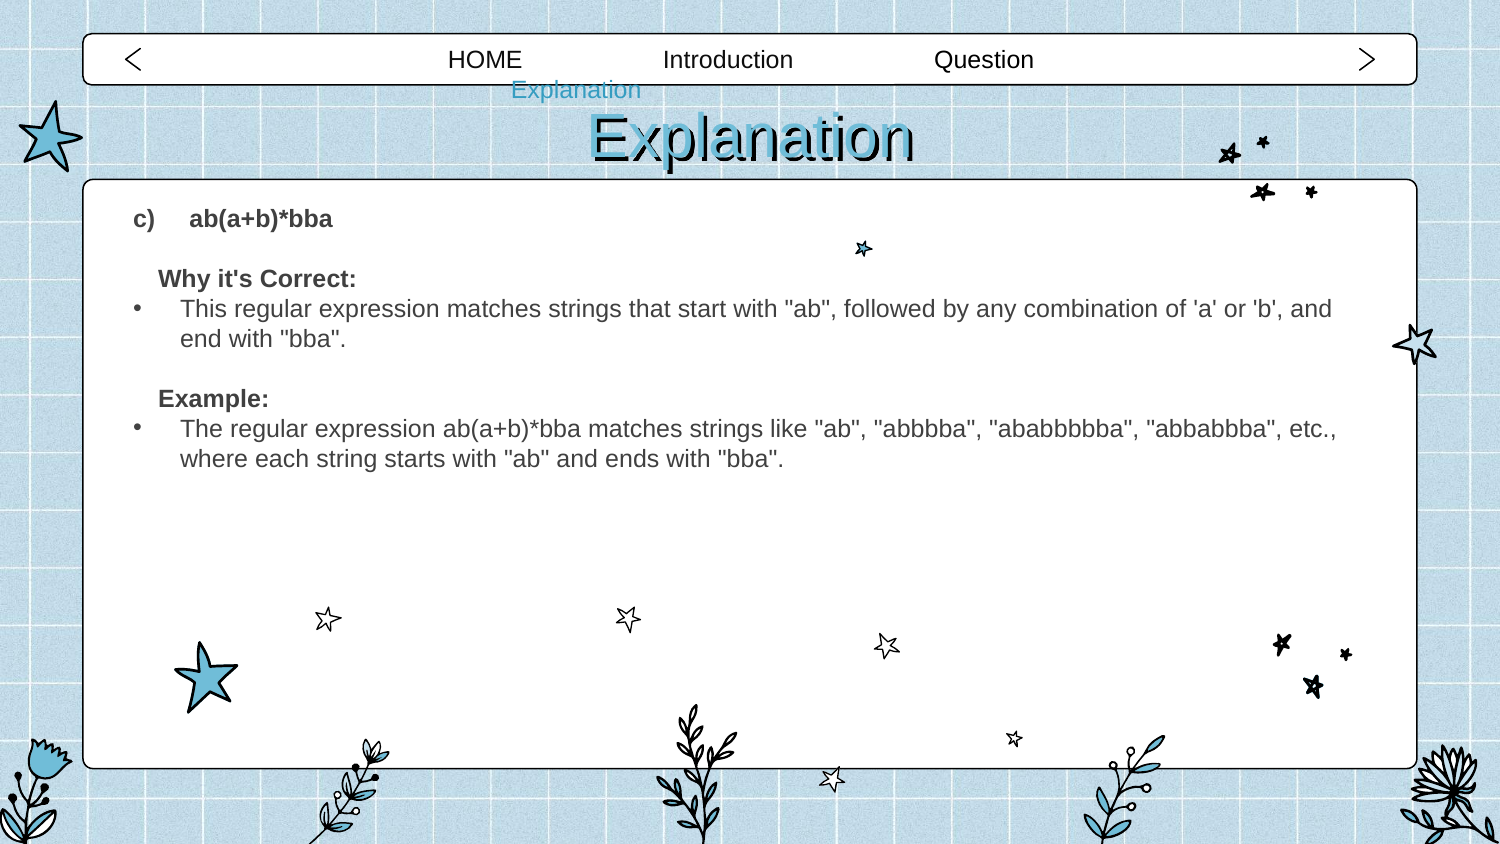

HOME                    Introduction                    Question                    Explanation

# Explanation

ab(a+b)*bba

Why it's Correct:
This regular expression matches strings that start with "ab", followed by any combination of 'a' or 'b', and end with "bba".

Example:
The regular expression ab(a+b)*bba matches strings like "ab", "abbbba", "ababbbbba", "abbabbba", etc., where each string starts with "ab" and ends with "bba".